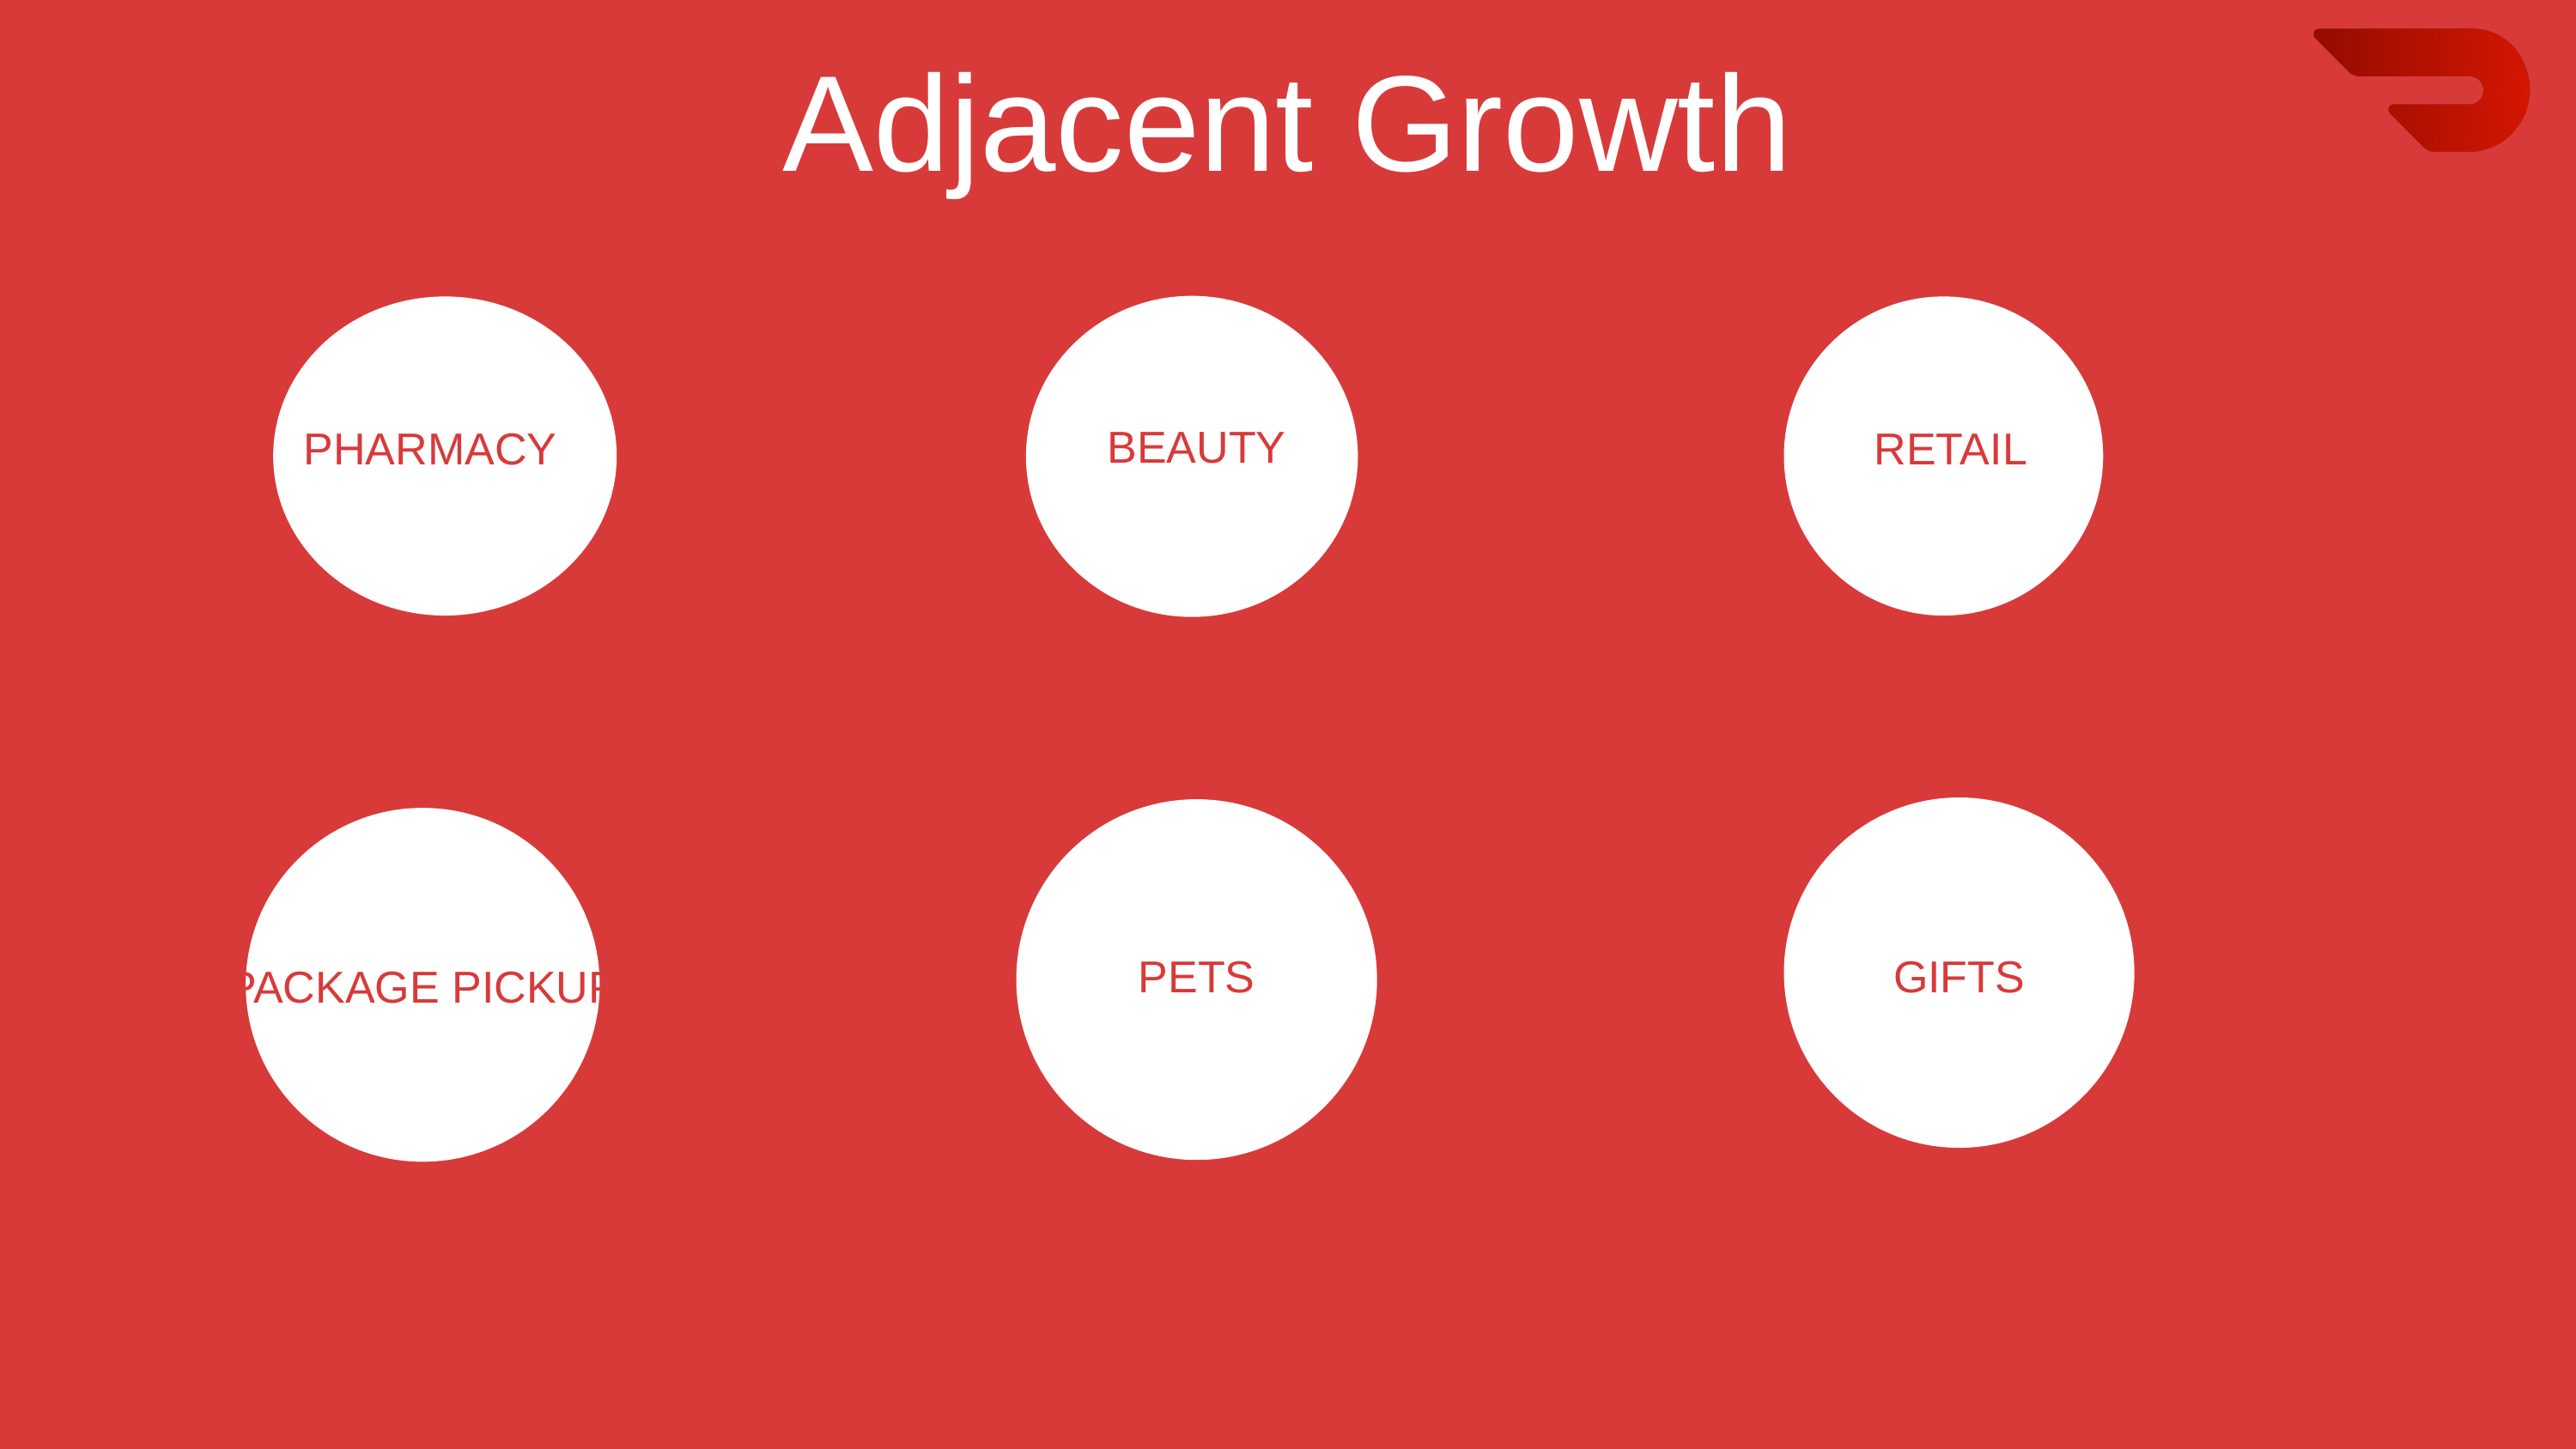

Adjacent Growth

BEAUTY
RETAIL
PHARMACY

PETS
GIFTS
PACKAGE PICKUP